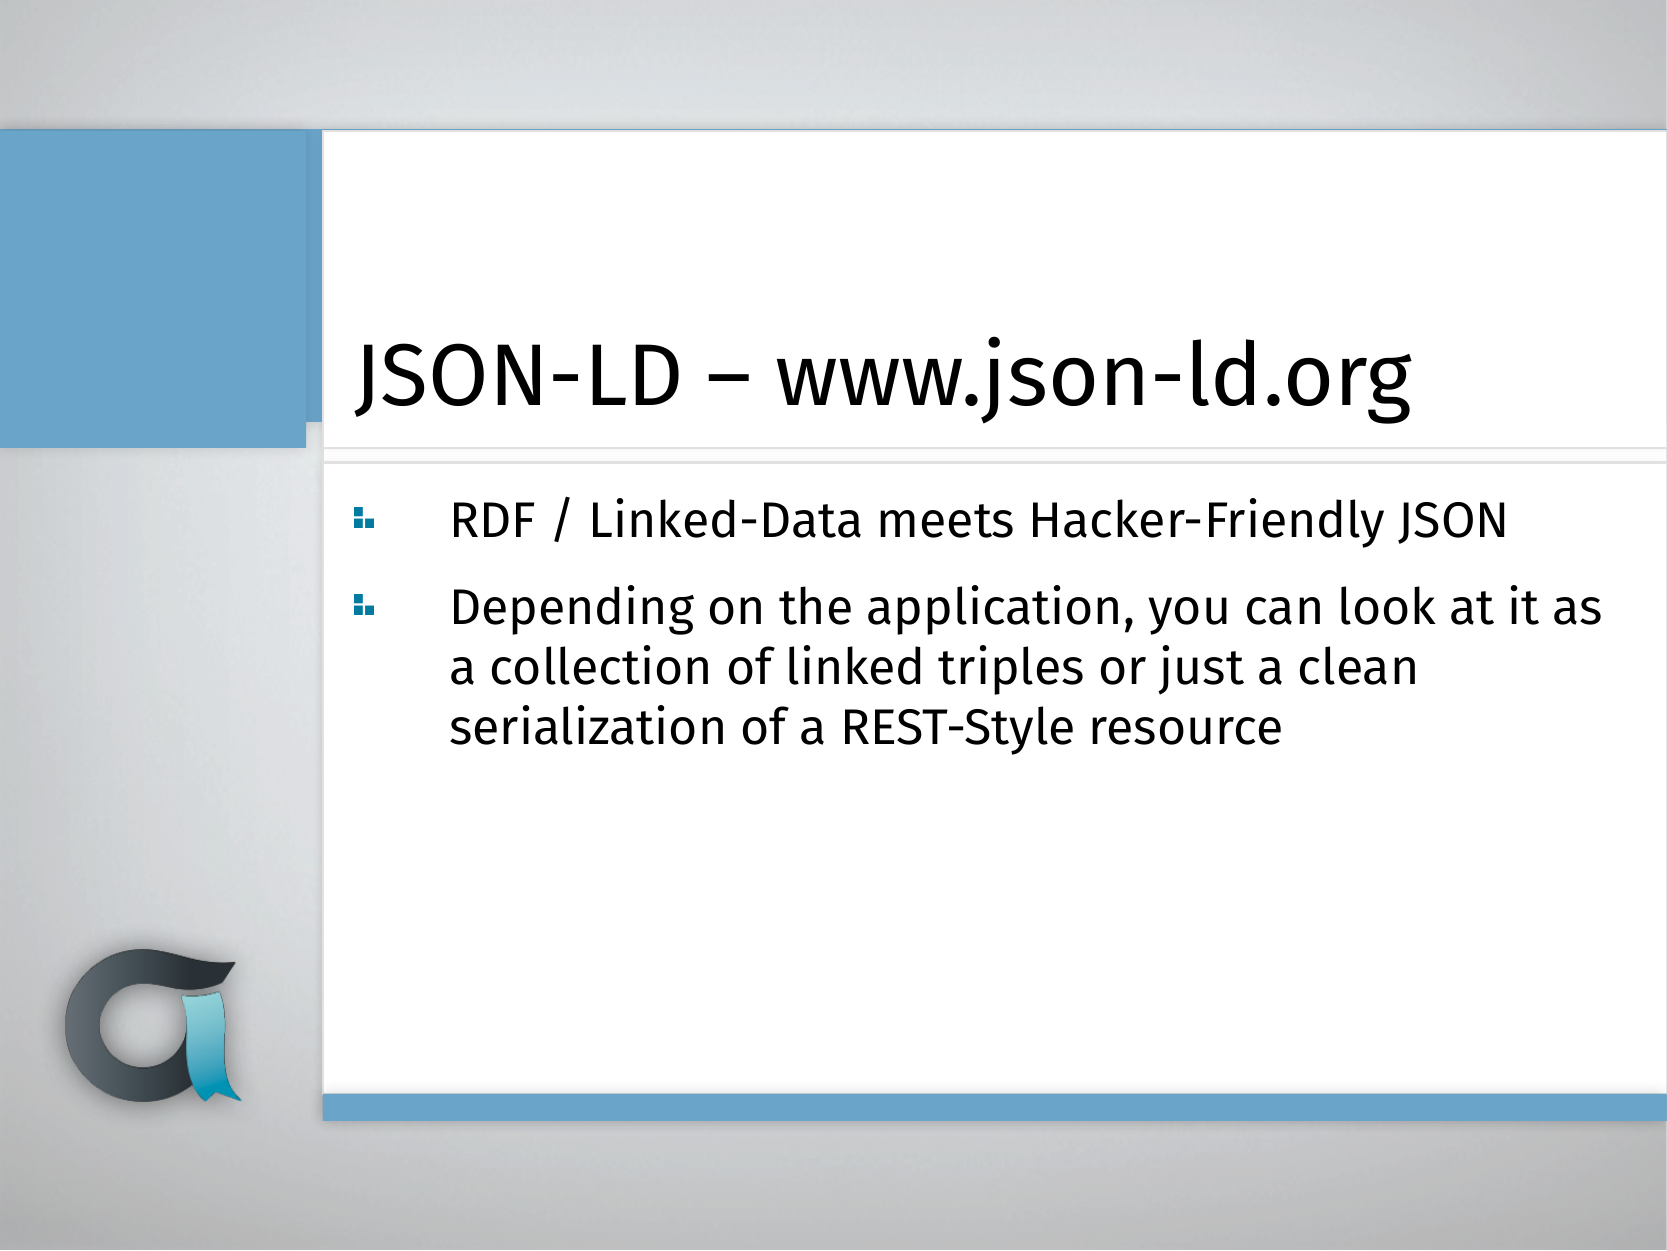

# JSON-LD – www.json-ld.org
RDF / Linked-Data meets Hacker-Friendly JSON
Depending on the application, you can look at it as a collection of linked triples or just a clean serialization of a REST-Style resource